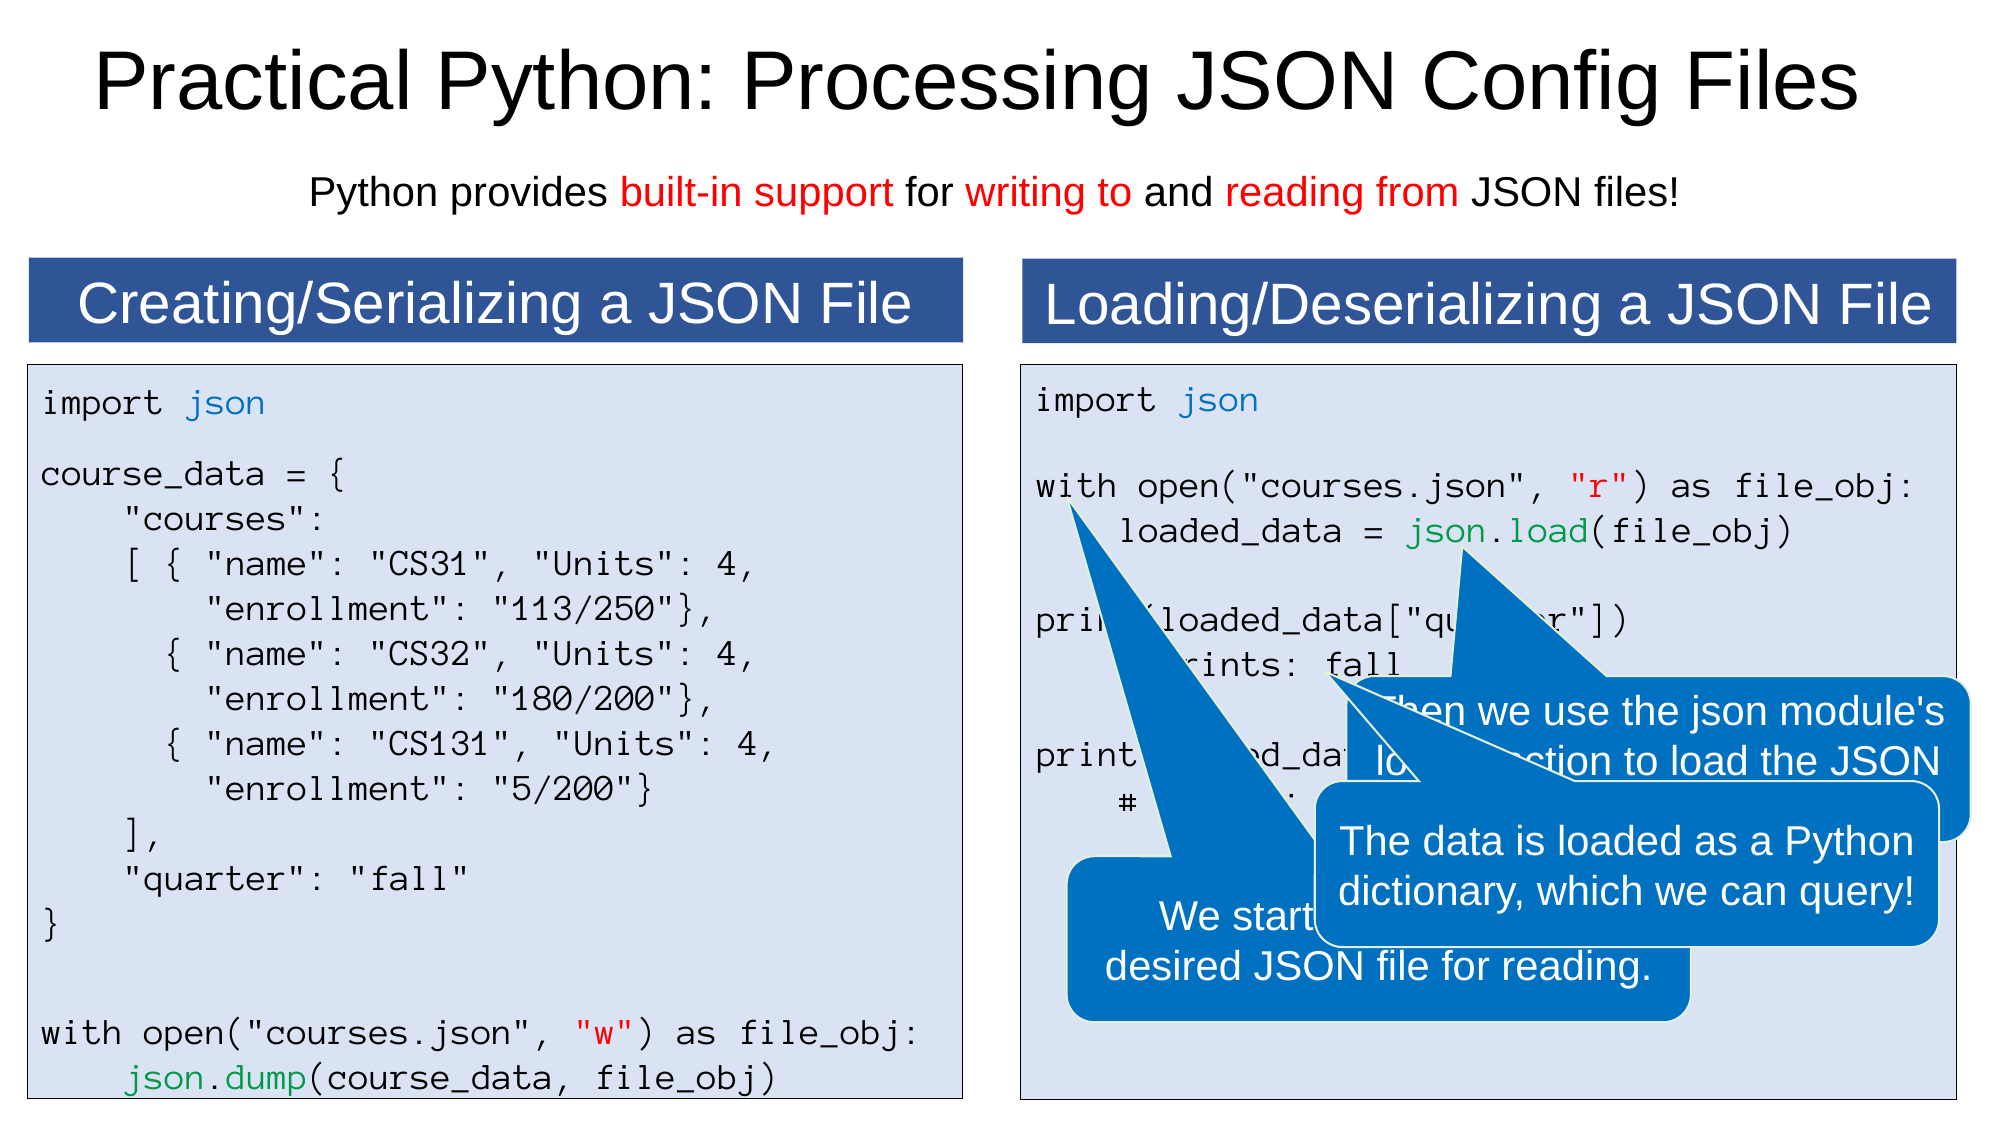

Practical Python: Processing JSON Config Files
Python provides built-in support for writing to and reading from JSON files!
Creating/Serializing a JSON File

import json
with open("courses.json", "w") as file_obj:
    json.dump(course_data, file_obj)
Loading/Deserializing a JSON File

import json
course_data = {
    "courses":
    [ { "name": "CS31", "Units": 4,
        "enrollment": "113/250"},
      { "name": "CS32", "Units": 4,
        "enrollment": "180/200"},
      { "name": "CS131", "Units": 4,
        "enrollment": "5/200"}
    ],
    "quarter": "fall"
}
with open("courses.json", "r") as file_obj:
    loaded_data = json.load(file_obj)
print(loaded_data["quarter"])
    # prints: fall

print(loaded_data["courses"][1]["name"])
    # prints: CS32
Then we use the json module's load function to load the JSON data from the file.
The data is loaded as a Python dictionary, which we can query!
We start by opening the desired JSON file for reading.